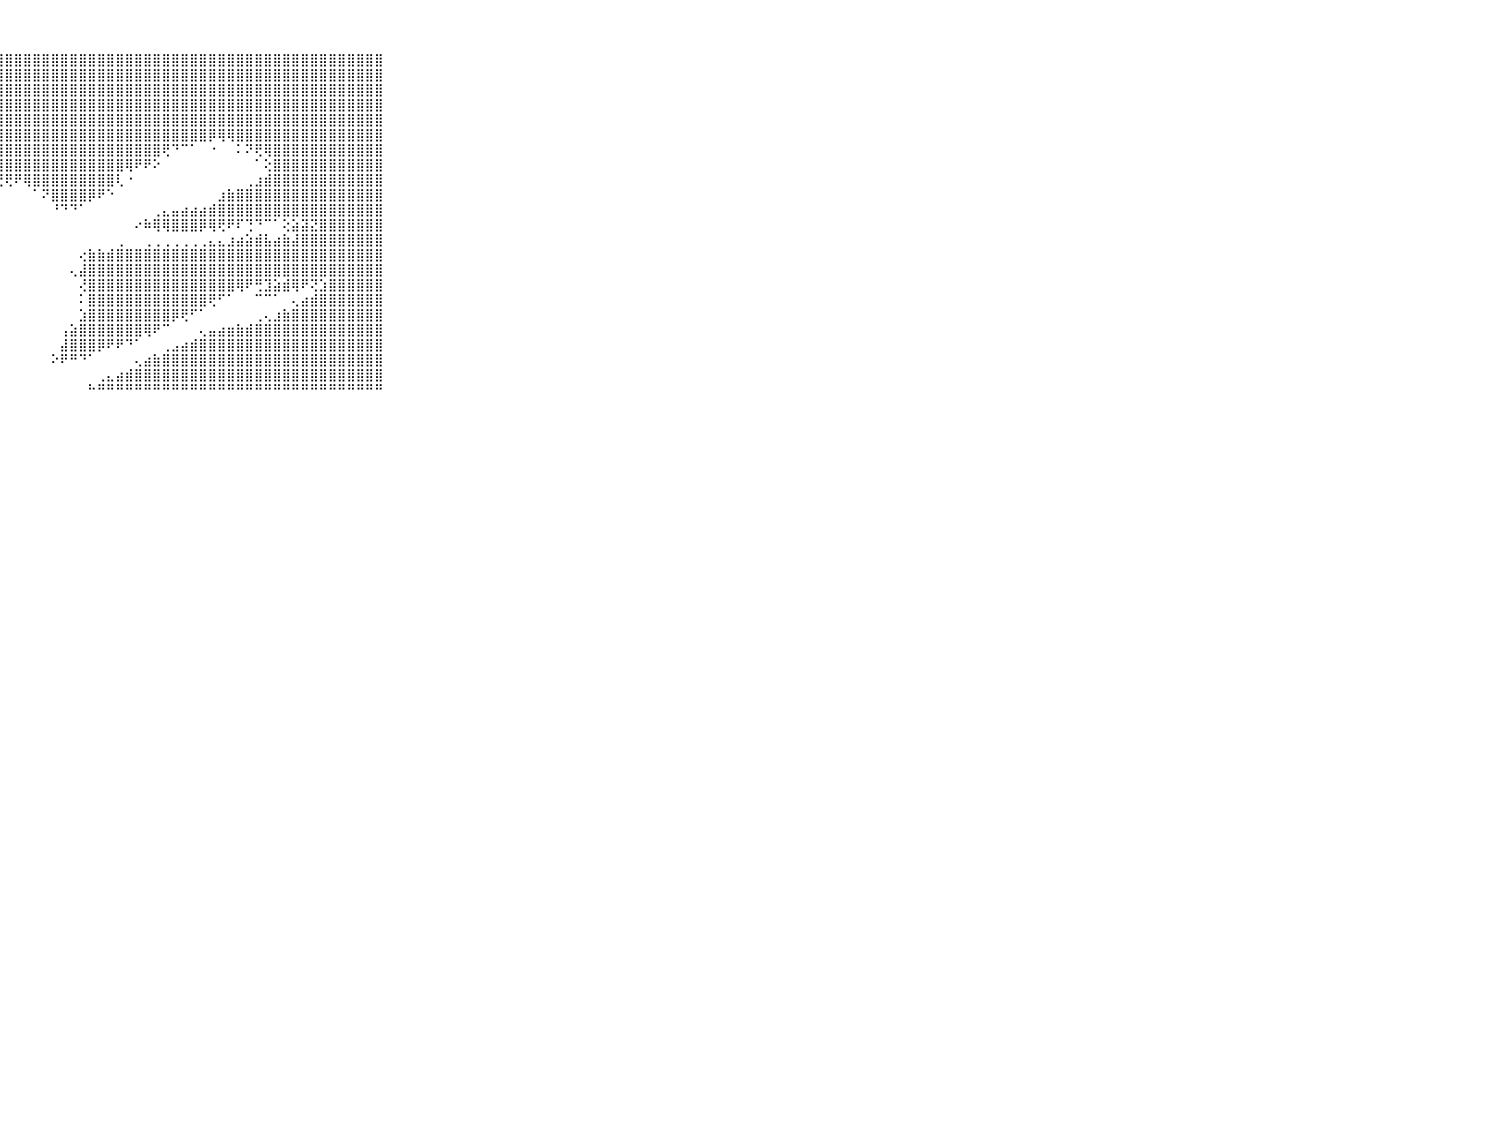

⠀⠀⠀⠀⠀⠀⠀⠀⠀⠀⠀⣿⣿⣿⣿⣿⣿⣿⣿⣿⣿⣿⣿⣿⣿⣿⣿⣿⣿⣿⣿⣿⣿⣿⣿⣿⣿⣿⣿⣿⣿⣿⣿⣿⣿⣿⣿⣿⣿⣿⣿⣿⣿⣿⣿⣿⣿⣿⣿⣿⣿⣿⣿⣿⣿⣿⣿⣿⣿⠀⠀⠀⠀⠀⠀⠀⠀⠀⠀⠀⠀
⠀⠀⠀⠀⠀⠀⠀⠀⠀⠀⠀⣿⣿⣿⣿⣿⣿⣿⣿⣿⣿⣿⣿⣿⣿⣿⣿⣿⣿⣿⣿⣿⣿⣿⣿⣿⣿⣿⣿⣿⣿⣿⣿⣿⣿⣿⣿⣿⣿⣿⣿⣿⣿⣿⣿⣿⣿⣿⣿⣿⣿⣿⣿⣿⣿⣿⣿⣿⣿⠀⠀⠀⠀⠀⠀⠀⠀⠀⠀⠀⠀
⠀⠀⠀⠀⠀⠀⠀⠀⠀⠀⠀⣿⣿⣿⣿⣿⣿⣿⣿⣿⣿⣿⣿⣿⣿⣿⣿⣿⣿⣿⣿⣿⣿⣿⣿⣿⣿⣿⣿⣿⣿⣿⣿⣿⣿⣿⣿⣿⣿⣿⣿⣿⣿⣿⣿⣿⣿⣿⣿⣿⣿⣿⣿⣿⣿⣿⣿⣿⣿⠀⠀⠀⠀⠀⠀⠀⠀⠀⠀⠀⠀
⠀⠀⠀⠀⠀⠀⠀⠀⠀⠀⠀⣿⣿⣿⣿⣿⣿⣿⣿⣿⣿⣿⣿⣿⣿⣿⣿⣿⣿⣿⣿⣿⣿⣿⣿⣿⣿⣿⣿⣿⣿⣿⣿⣿⣿⣿⣿⣿⣿⣿⣿⣿⣿⣿⣿⣿⣿⣿⣿⣿⣿⣿⣿⣿⣿⣿⣿⣿⣿⠀⠀⠀⠀⠀⠀⠀⠀⠀⠀⠀⠀
⠀⠀⠀⠀⠀⠀⠀⠀⠀⠀⠀⣿⣿⣿⣿⣿⣿⣿⣿⣿⣿⣿⣿⣿⣿⣿⣿⣿⣿⣿⣿⣿⣿⣿⣿⣿⣿⣿⣿⣿⣿⣿⣿⣿⣿⣿⣿⣿⣿⣿⣿⣿⣿⣿⣿⣿⣿⣿⣿⣿⣿⣿⣿⣿⣿⣿⣿⣿⣿⠀⠀⠀⠀⠀⠀⠀⠀⠀⠀⠀⠀
⠀⠀⠀⠀⠀⠀⠀⠀⠀⠀⠀⣿⣿⣿⣿⣿⣿⣿⣿⣿⣿⣿⣿⣿⣿⣿⣿⣿⣿⣿⣿⣿⣿⣿⣿⣿⣿⣿⣿⣿⣿⣿⣿⣿⣿⣿⣿⣿⣿⣿⡿⢿⢿⣿⣿⣿⣿⣿⣿⣿⣿⣿⣿⣿⣿⣿⣿⣿⣿⠀⠀⠀⠀⠀⠀⠀⠀⠀⠀⠀⠀
⠀⠀⠀⠀⠀⠀⠀⠀⠀⠀⠀⣿⣿⣿⣿⣿⣿⣿⣿⣿⣿⣿⣿⣿⣿⣿⣿⣿⣿⣿⣿⣿⣿⣿⣿⣿⣿⣿⣿⣿⣿⣿⣿⣿⣿⢟⠙⠉⠁⠀⠐⠀⠀⠅⠝⢟⢿⣿⣿⣿⣿⣿⣿⣿⣿⣿⣿⣿⣿⠀⠀⠀⠀⠀⠀⠀⠀⠀⠀⠀⠀
⠀⠀⠀⠀⠀⠀⠀⠀⠀⠀⠀⣿⣿⣿⣿⣿⣿⣿⣿⣿⣿⣿⣿⣿⣿⣿⣿⣿⣿⣿⣿⣿⣿⣿⣿⣿⣿⣿⣿⣿⣿⢿⠟⠟⠕⠀⠀⠀⠀⠀⠀⠀⠀⠀⠀⠁⢕⣿⣿⣿⣿⣿⣿⣿⣿⣿⣿⣿⣿⠀⠀⠀⠀⠀⠀⠀⠀⠀⠀⠀⠀
⠀⠀⠀⠀⠀⠀⠀⠀⠀⠀⠀⣿⣿⣿⣿⣿⣿⣿⣿⣿⣿⣿⣿⣿⣿⡿⢿⢟⢟⠟⢿⣿⣿⣿⣿⣿⣿⣿⣿⣿⢇⠐⠀⠀⠀⠀⠀⠀⠀⠀⠀⠀⠀⠀⢀⣰⣾⣿⣿⣿⣿⣿⣿⣿⣿⣿⣿⣿⣿⠀⠀⠀⠀⠀⠀⠀⠀⠀⠀⠀⠀
⠀⠀⠀⠀⠀⠀⠀⠀⠀⠀⠀⣿⣿⣿⣿⣿⣿⣿⣿⣿⣿⢿⠟⠙⠁⠀⠀⠁⠀⠀⠀⠁⠝⣿⣿⣿⣿⡿⠟⠑⠀⠀⠀⠀⠀⠀⠀⠀⠀⠀⠀⣰⣷⣿⣿⣿⣿⣿⣿⣿⣿⣿⣿⣿⣿⣿⣿⣿⣿⠀⠀⠀⠀⠀⠀⠀⠀⠀⠀⠀⠀
⠀⠀⠀⠀⠀⠀⠀⠀⠀⠀⠀⣿⣿⣿⣿⣿⣿⣿⢿⠏⠁⠀⠀⠀⠀⠀⠀⠀⠀⠀⠀⠀⠀⠘⠙⠙⠁⠀⠀⠀⠀⠀⠀⠀⢀⣄⣤⣴⣴⣴⣾⣿⣿⣿⣿⣿⣿⣿⣿⣿⣿⣿⣿⣿⣿⣿⣿⣿⣿⠀⠀⠀⠀⠀⠀⠀⠀⠀⠀⠀⠀
⠀⠀⠀⠀⠀⠀⠀⠀⠀⠀⠀⣿⣿⣿⣿⠿⠋⠀⠀⠀⠀⠀⠀⠀⠀⠀⠀⠀⠀⠀⠀⠀⠀⠀⠀⠀⠀⠀⠀⠀⠀⠀⠔⠷⢿⢿⣿⣿⣿⡿⢿⢟⠟⠏⢙⠙⠉⠁⢕⣵⣽⣝⣿⣿⣿⣿⣿⣿⣿⠀⠀⠀⠀⠀⠀⠀⠀⠀⠀⠀⠀
⠀⠀⠀⠀⠀⠀⠀⠀⠀⠀⠀⡿⠟⠙⠁⠀⠀⠀⠀⠀⠀⠀⠀⠀⠀⠀⠀⠀⠀⠀⠀⠀⠀⠀⠀⠀⠀⠀⠀⠀⢀⠀⠀⢀⢀⢀⢀⢀⢀⢀⣄⣄⣰⣴⣵⣾⣧⣴⣷⣼⣿⣿⣿⣿⣿⣿⣿⣿⣿⠀⠀⠀⠀⠀⠀⠀⠀⠀⠀⠀⠀
⠀⠀⠀⠀⠀⠀⠀⠀⠀⠀⠀⠀⠀⠀⠀⠀⠀⠀⠀⠀⠀⠀⠀⠀⠀⠀⠀⠀⠀⠀⠀⠀⠀⠀⠀⠀⢔⣷⣷⣾⣿⣿⣿⣿⣿⣿⣿⣿⣿⣿⣿⣿⣿⣿⣿⣿⣿⣿⣿⣿⣿⣿⣿⣿⣿⣿⣿⣿⣿⠀⠀⠀⠀⠀⠀⠀⠀⠀⠀⠀⠀
⠀⠀⠀⠀⠀⠀⠀⠀⠀⠀⠀⠀⠀⠀⠀⠀⠀⠀⠀⠀⠀⠀⠀⠀⠀⠀⠀⠀⠀⠀⠀⠀⠀⠀⠀⢄⣼⣿⣿⣿⣿⣿⣿⣿⣿⣿⣿⣿⣿⣿⣿⣿⣿⣿⣿⣿⣿⣿⣿⣿⣿⣿⣿⣿⣿⣿⣿⣿⣿⠀⠀⠀⠀⠀⠀⠀⠀⠀⠀⠀⠀
⠀⠀⠀⠀⠀⠀⠀⠀⠀⠀⠀⠀⠀⠀⠀⠀⠀⠀⠀⠀⠀⠀⠀⠀⠀⠀⠀⠀⠀⠀⠀⠀⠀⠀⠀⠀⢜⣿⣿⣿⣿⣿⣿⣿⣿⣿⣿⣿⣿⣿⣿⣿⣿⢿⠟⢛⣹⣵⣾⢿⠟⢝⣱⣿⣿⣿⣿⣿⣿⠀⠀⠀⠀⠀⠀⠀⠀⠀⠀⠀⠀
⠀⠀⠀⠀⠀⠀⠀⠀⠀⠀⠀⠀⠀⠀⠀⠀⠀⠀⠀⠀⠀⠀⠀⠀⠀⠀⠀⠀⠀⠀⠀⠀⠀⠀⠀⠀⠅⣿⣿⣿⣿⣿⣿⣿⣿⣿⣿⣿⣿⣿⢟⠋⠁⠀⠀⠉⠉⠁⠀⢄⣴⣾⣿⣿⣿⣿⣿⣿⣿⠀⠀⠀⠀⠀⠀⠀⠀⠀⠀⠀⠀
⠀⠀⠀⠀⠀⠀⠀⠀⠀⠀⠀⠀⠀⠀⠀⠀⠀⠀⠀⠀⠀⠀⠀⠀⠀⠀⠀⠀⠀⠀⠀⠀⠀⠀⠀⠀⣱⣿⣿⣿⣿⣿⣿⣿⣿⣿⡿⢟⠋⠁⠀⠀⠀⠀⠀⢀⢄⣰⣷⣿⣿⣿⣿⣿⣿⣿⣿⣿⣿⠀⠀⠀⠀⠀⠀⠀⠀⠀⠀⠀⠀
⠀⠀⠀⠀⠀⠀⠀⠀⠀⠀⠀⠀⠀⠀⠀⠀⠀⠀⠀⠀⠀⠀⠀⠀⠀⠀⠀⠀⠀⠀⠀⠀⠀⠀⢠⣵⣿⣿⣿⣿⣿⣿⣿⢿⠟⠉⠀⠀⠀⢄⣤⣴⣶⣷⣾⣿⣿⣿⣿⣿⣿⣿⣿⣿⣿⣿⣿⣿⣿⠀⠀⠀⠀⠀⠀⠀⠀⠀⠀⠀⠀
⠀⠀⠀⠀⠀⠀⠀⠀⠀⠀⠀⠀⠀⠀⠀⠀⠀⠀⠀⠀⠀⠀⠀⠀⠀⠀⠀⠀⠀⠀⠀⠀⠀⠀⣼⣿⣿⣿⡿⠟⠟⠙⠁⠀⠀⢀⣠⣴⣾⣿⣿⣿⣿⣿⣿⣿⣿⣿⣿⣿⣿⣿⣿⣿⣿⣿⣿⣿⣿⠀⠀⠀⠀⠀⠀⠀⠀⠀⠀⠀⠀
⠀⠀⠀⠀⠀⠀⠀⠀⠀⠀⠀⠀⠀⠀⠀⠀⠀⠀⠀⢀⣀⣠⣴⠐⠀⠀⠀⠀⠀⠀⠀⠀⠀⠕⠟⠛⠙⠁⠀⠀⠀⠀⢄⣴⣷⣿⣿⣿⣿⣿⣿⣿⣿⣿⣿⣿⣿⣿⣿⣿⣿⣿⣿⣿⣿⣿⣿⣿⣿⠀⠀⠀⠀⠀⠀⠀⠀⠀⠀⠀⠀
⠀⠀⠀⠀⠀⠀⠀⠀⠀⠀⠀⠀⠀⠀⠀⠀⠀⣠⣷⣿⣿⡿⠑⠀⠀⠀⠀⠀⠀⠀⠀⠀⠀⠀⠀⠀⠀⠀⢀⣄⣴⣾⣿⣿⣿⣿⣿⣿⣿⣿⣿⣿⣿⣿⣿⣿⣿⣿⣿⣿⣿⣿⣿⣿⣿⣿⣿⣿⣿⠀⠀⠀⠀⠀⠀⠀⠀⠀⠀⠀⠀
⠀⠀⠀⠀⠀⠀⠀⠀⠀⠀⠀⠀⠀⠀⠀⠀⠚⠛⠛⠛⠛⠁⠀⠀⠀⠀⠀⠀⠀⠀⠀⠀⠀⠀⠀⠀⠀⠓⠛⠛⠛⠛⠛⠛⠛⠛⠛⠛⠛⠛⠛⠛⠛⠛⠛⠛⠛⠛⠛⠛⠛⠛⠛⠛⠛⠛⠛⠛⠛⠀⠀⠀⠀⠀⠀⠀⠀⠀⠀⠀⠀